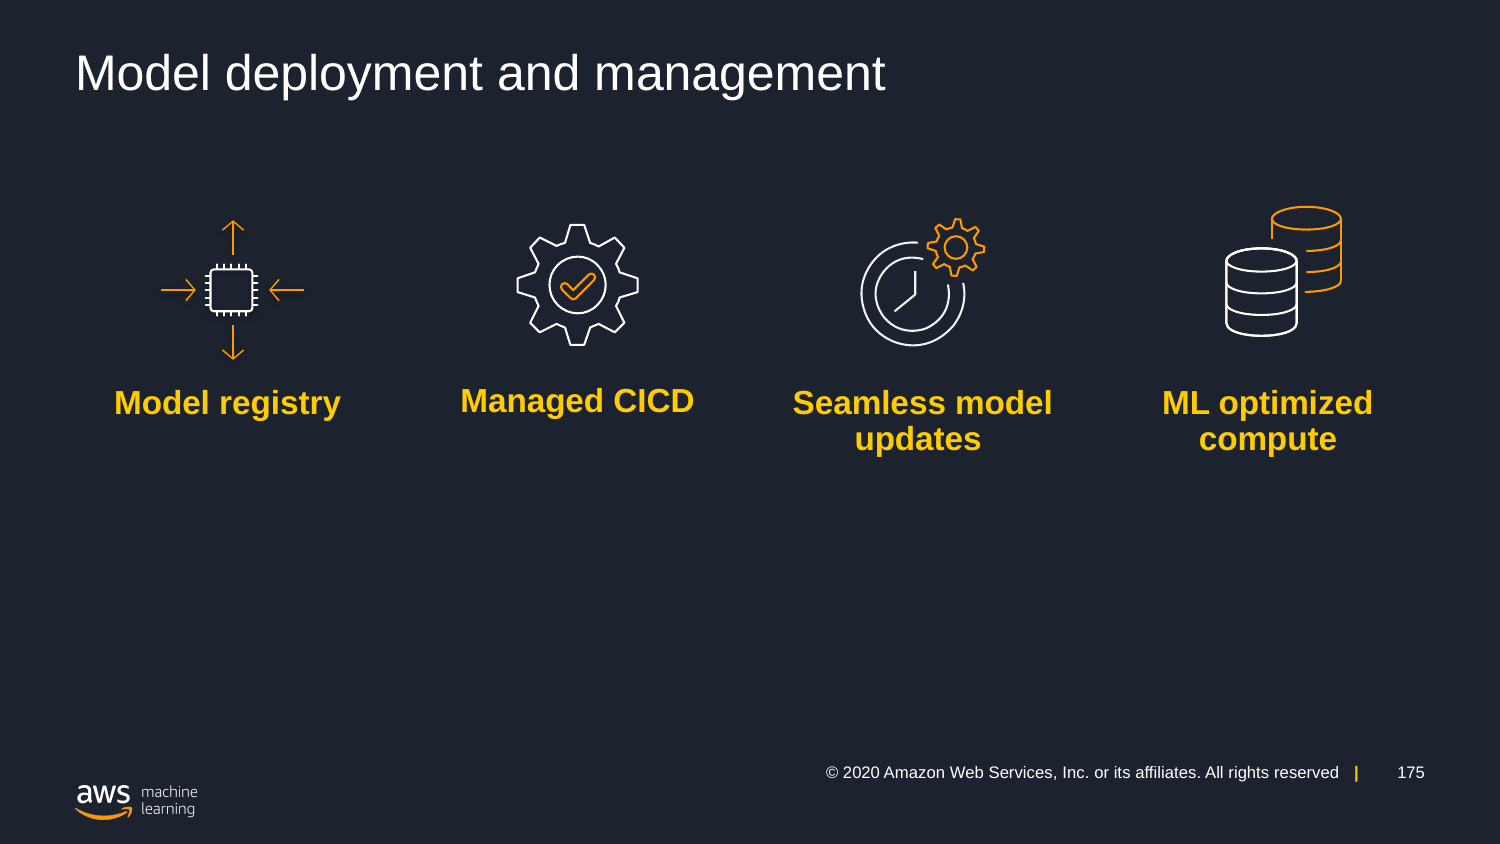

# Model deployment and management

Managed CICD
Model registry
Seamless model updates

ML optimized compute